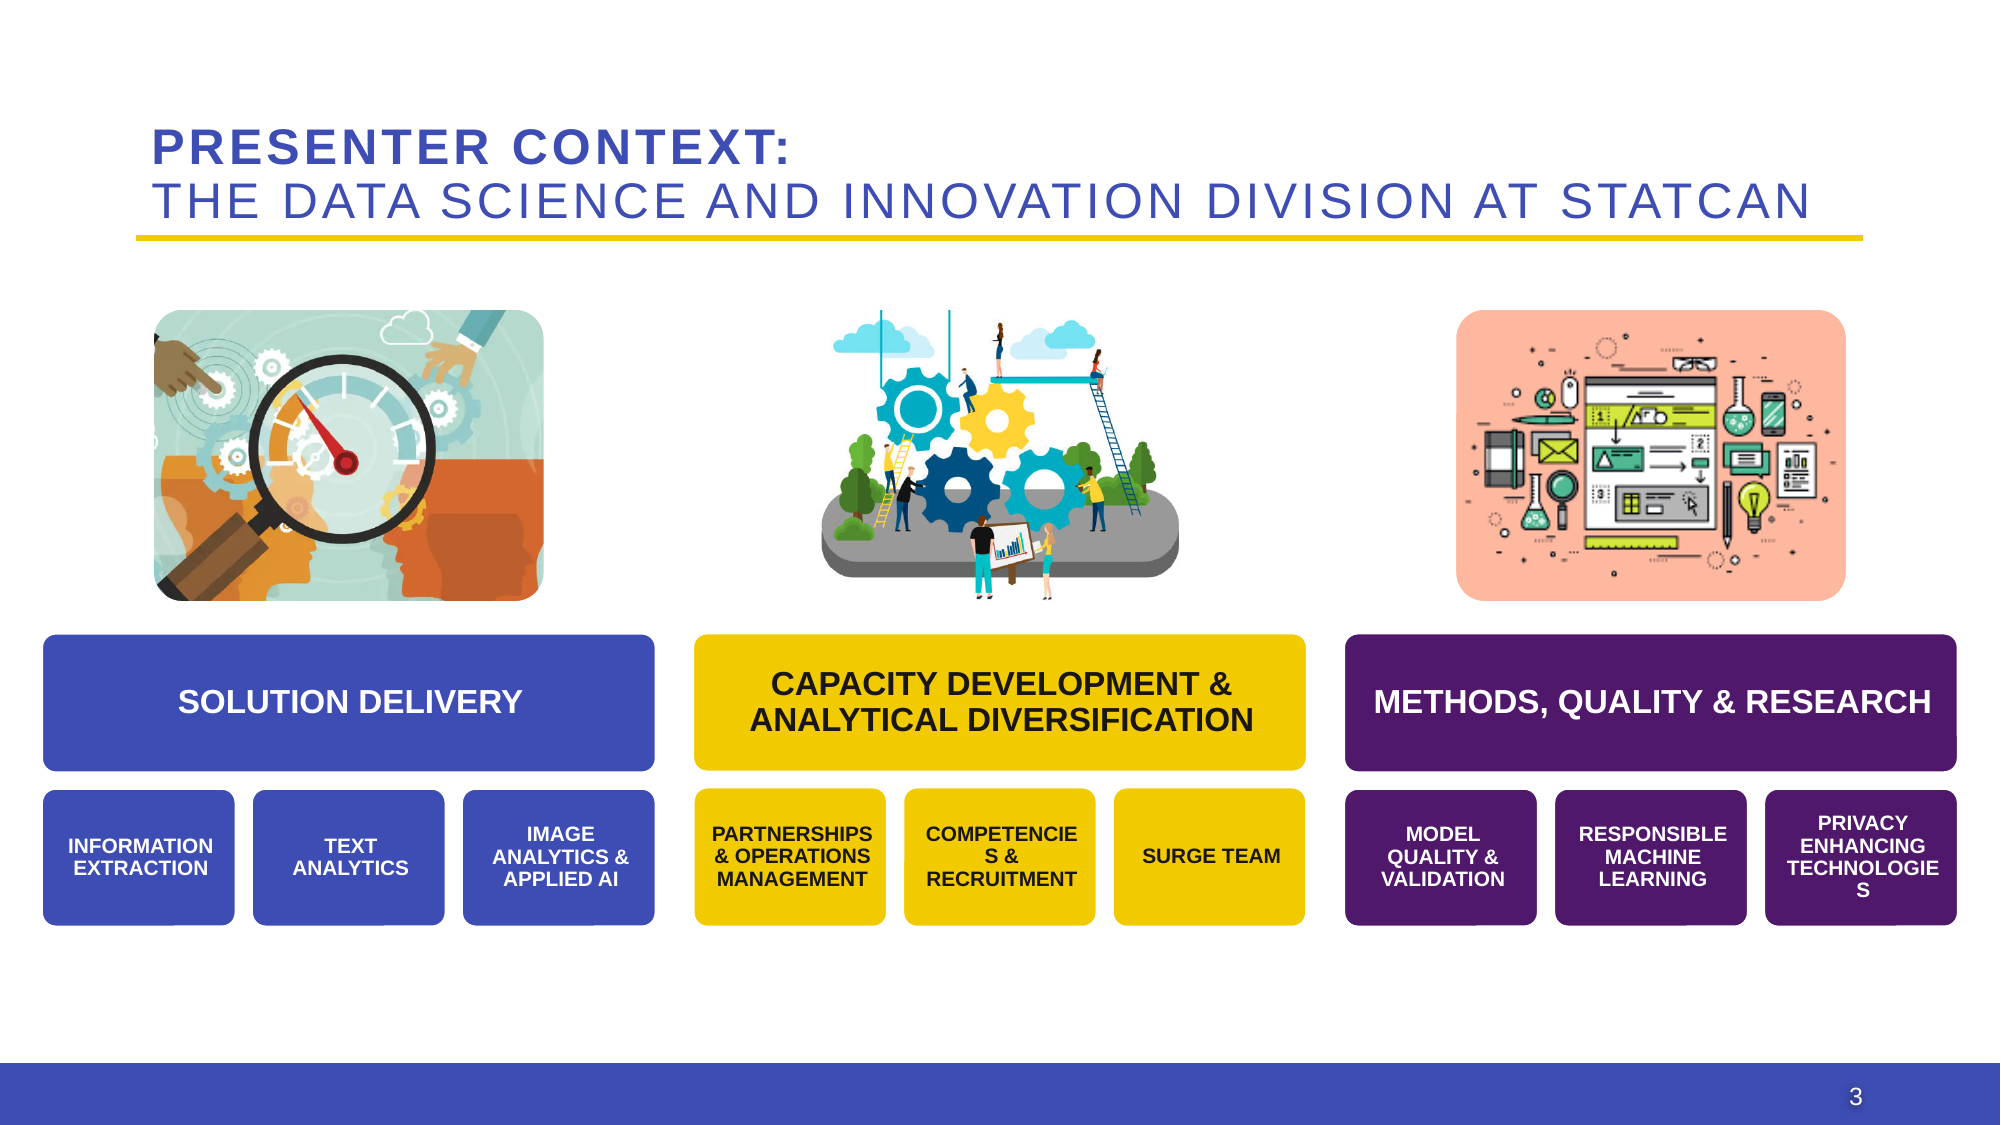

# Presenter Context: The Data Science and Innovation Division at StatCan

Solution Delivery
Information Extraction
Text
Analytics
Image Analytics & Applied AI
Capacity Development &
Analytical Diversification
Partnerships & Operations Management
Competencies & Recruitment
Surge Team
Methods, Quality & Research
Model Quality & Validation
Responsible Machine Learning
Privacy Enhancing Technologies